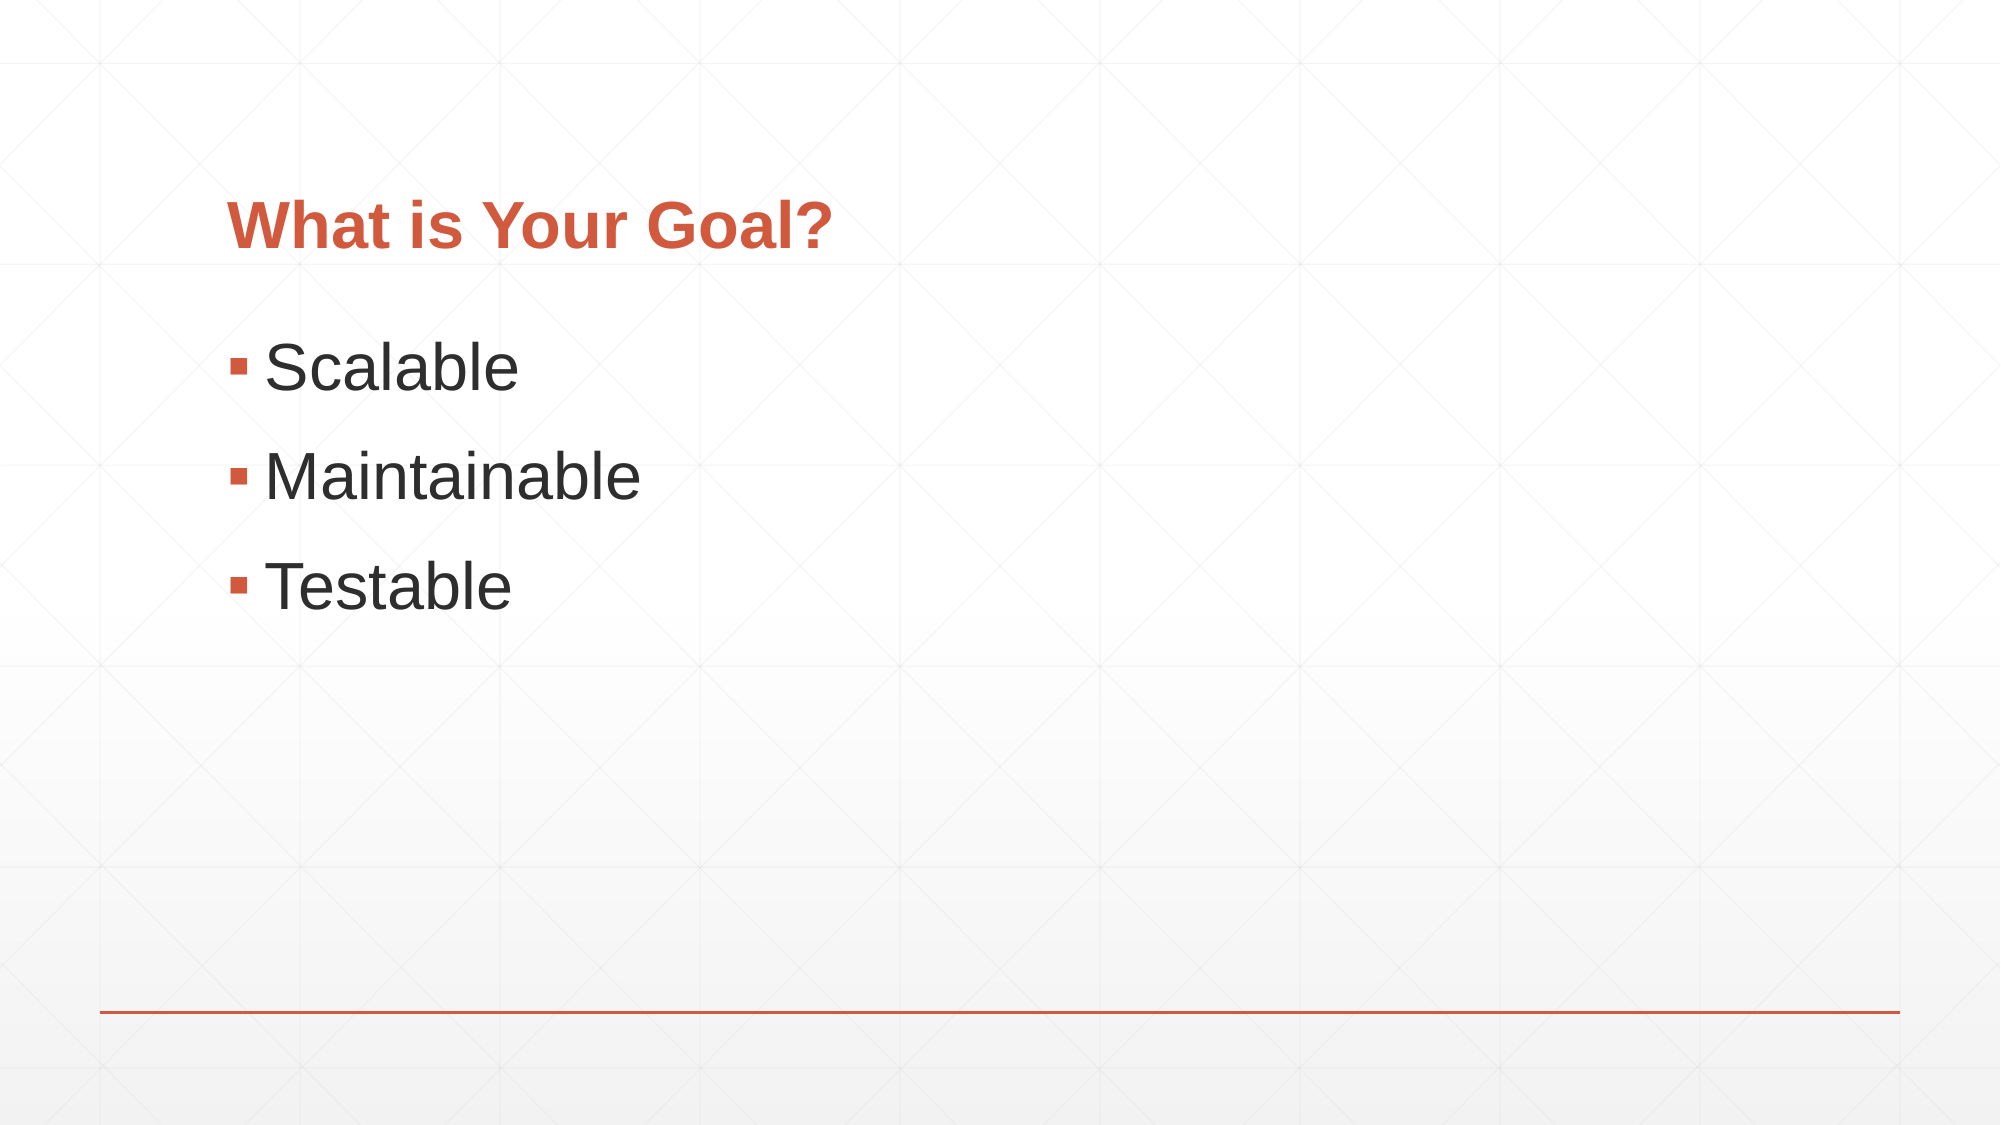

# What is Your Goal?
Scalable
Maintainable
Testable